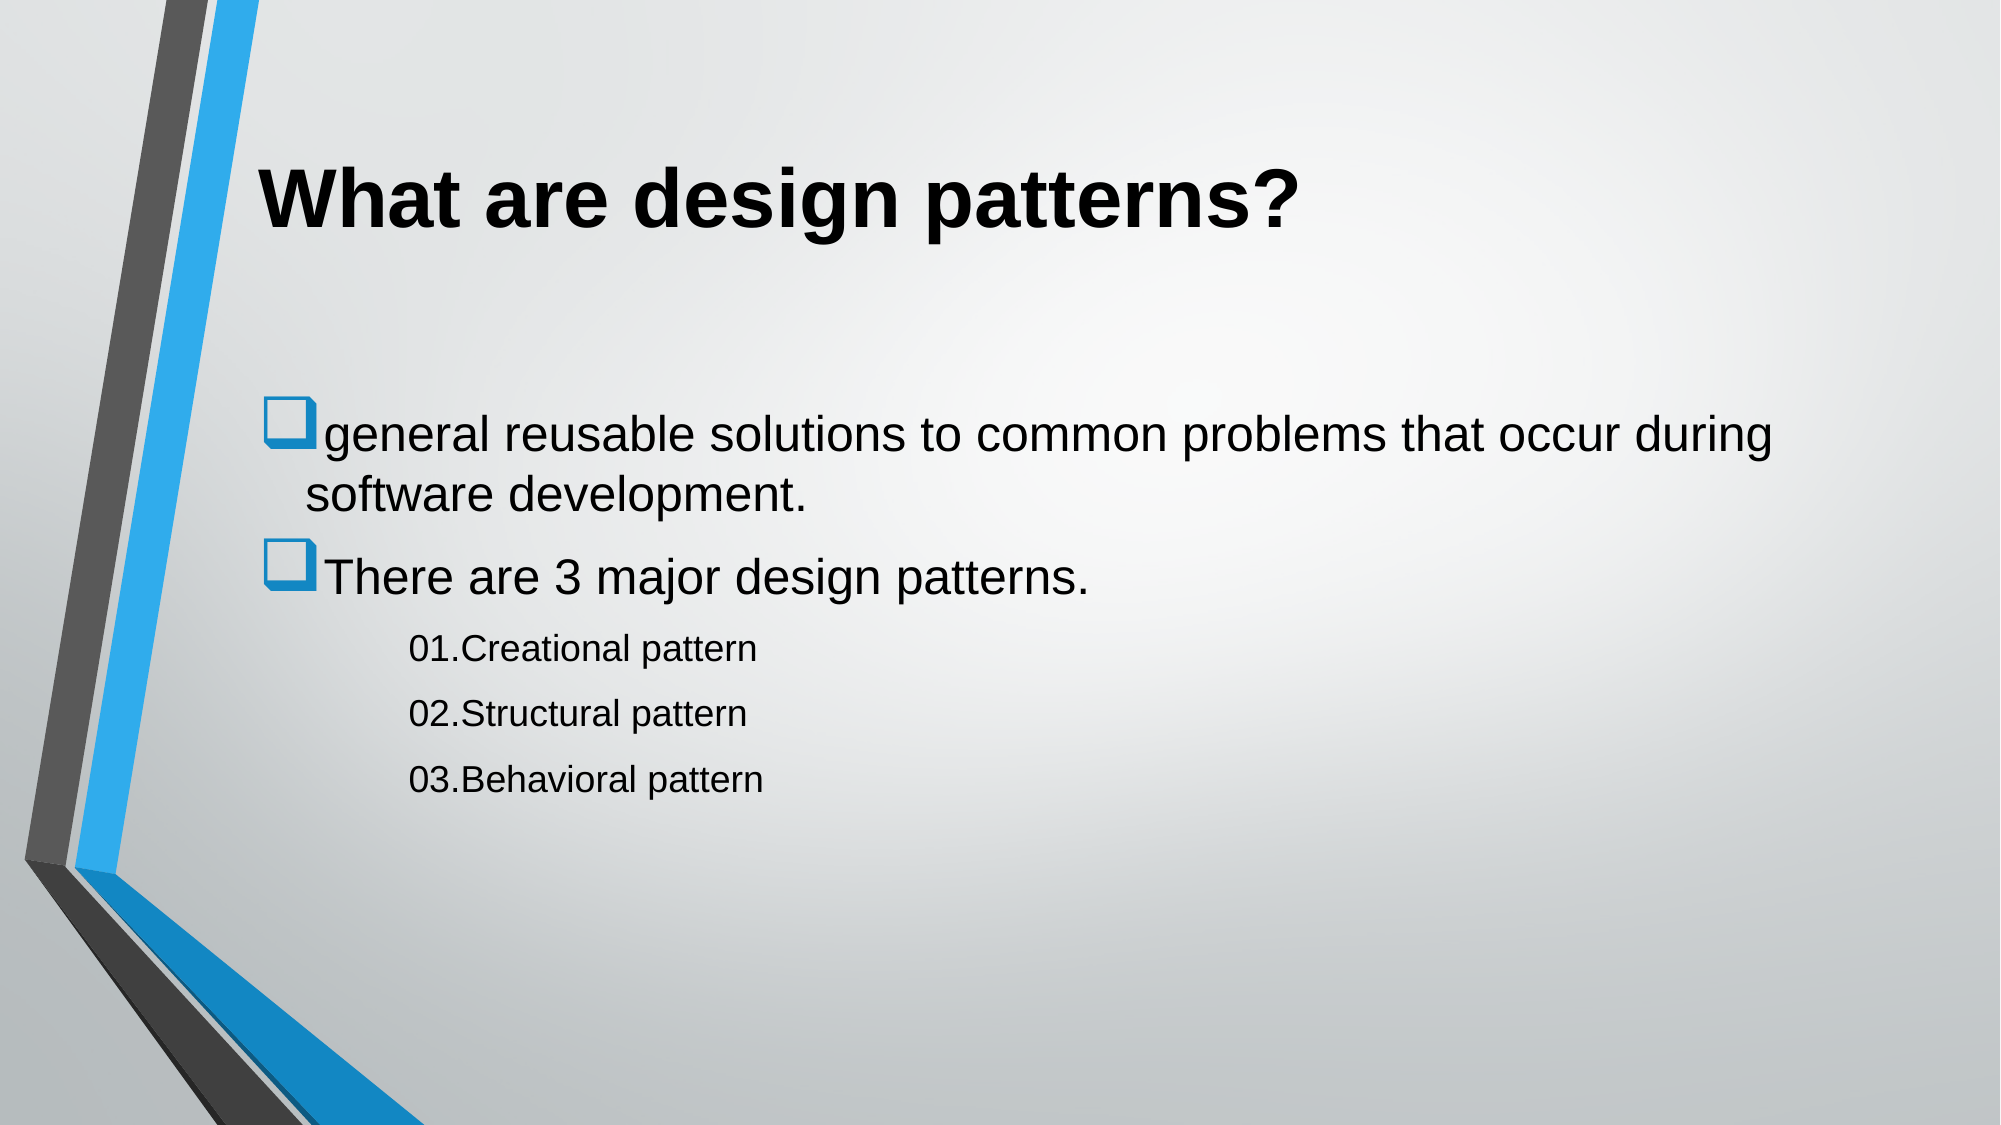

# What are design patterns?
general reusable solutions to common problems that occur during software development.
There are 3 major design patterns.
01.Creational pattern
02.Structural pattern
03.Behavioral pattern